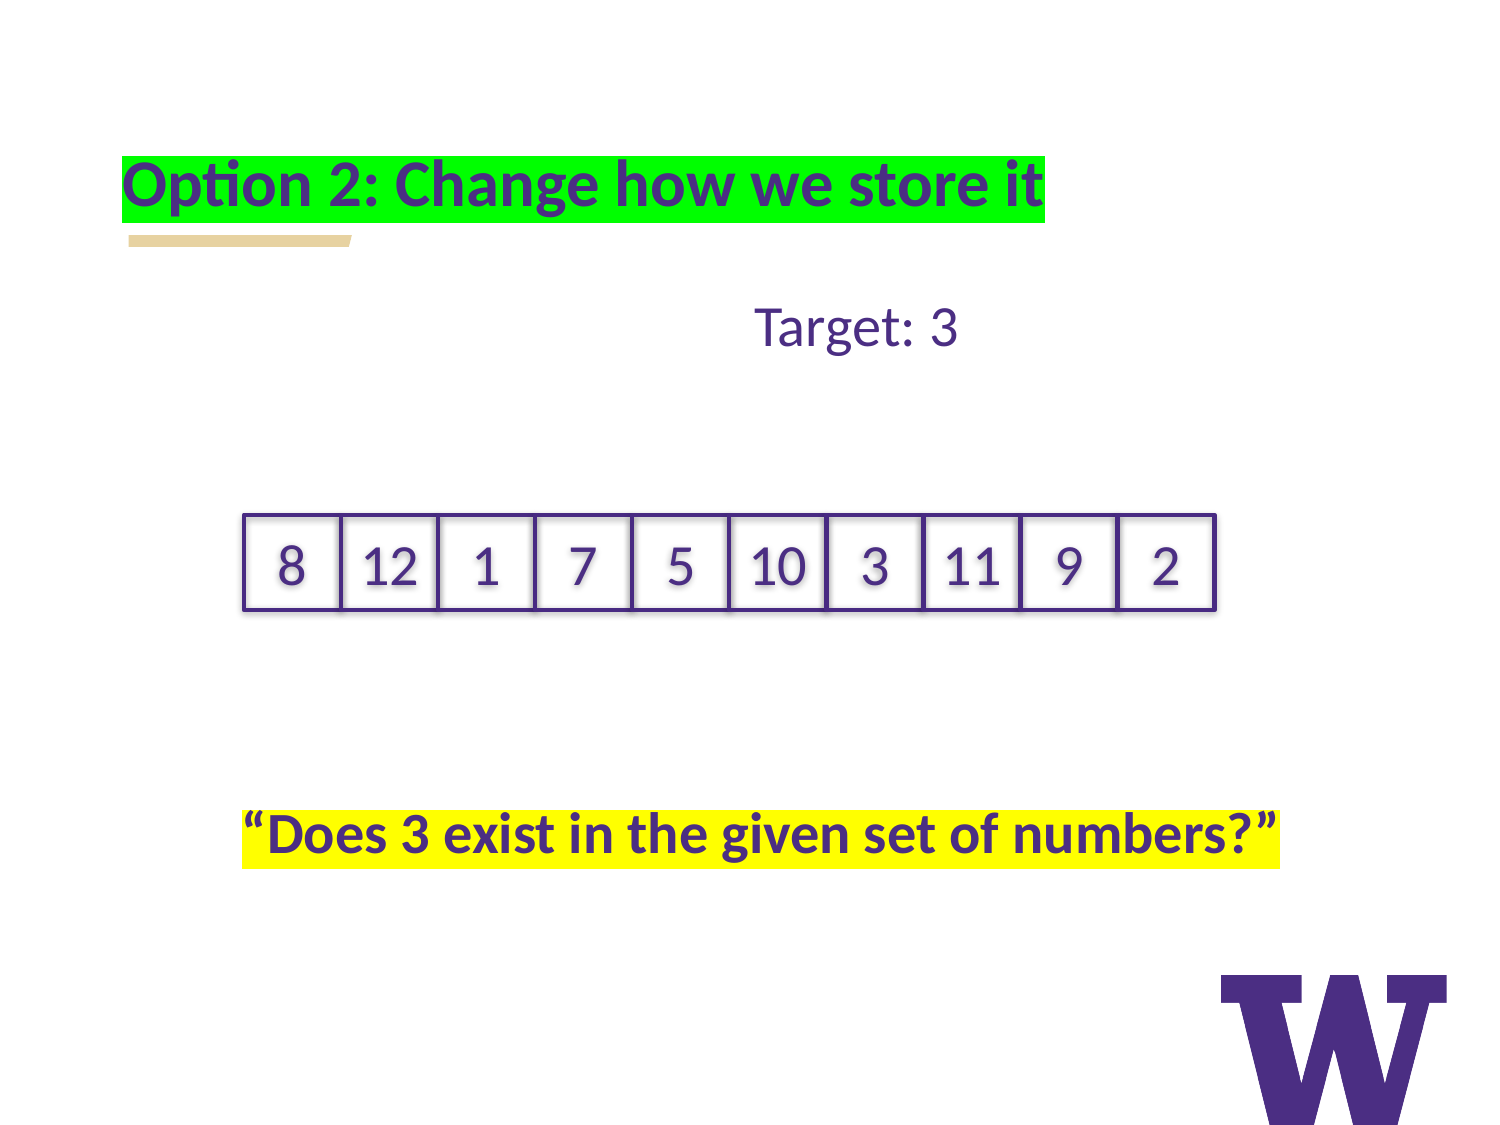

Option 2: Change how we store it
Target: 3
8
12
1
7
5
10
3
11
9
2
“Does 3 exist in the given set of numbers?”